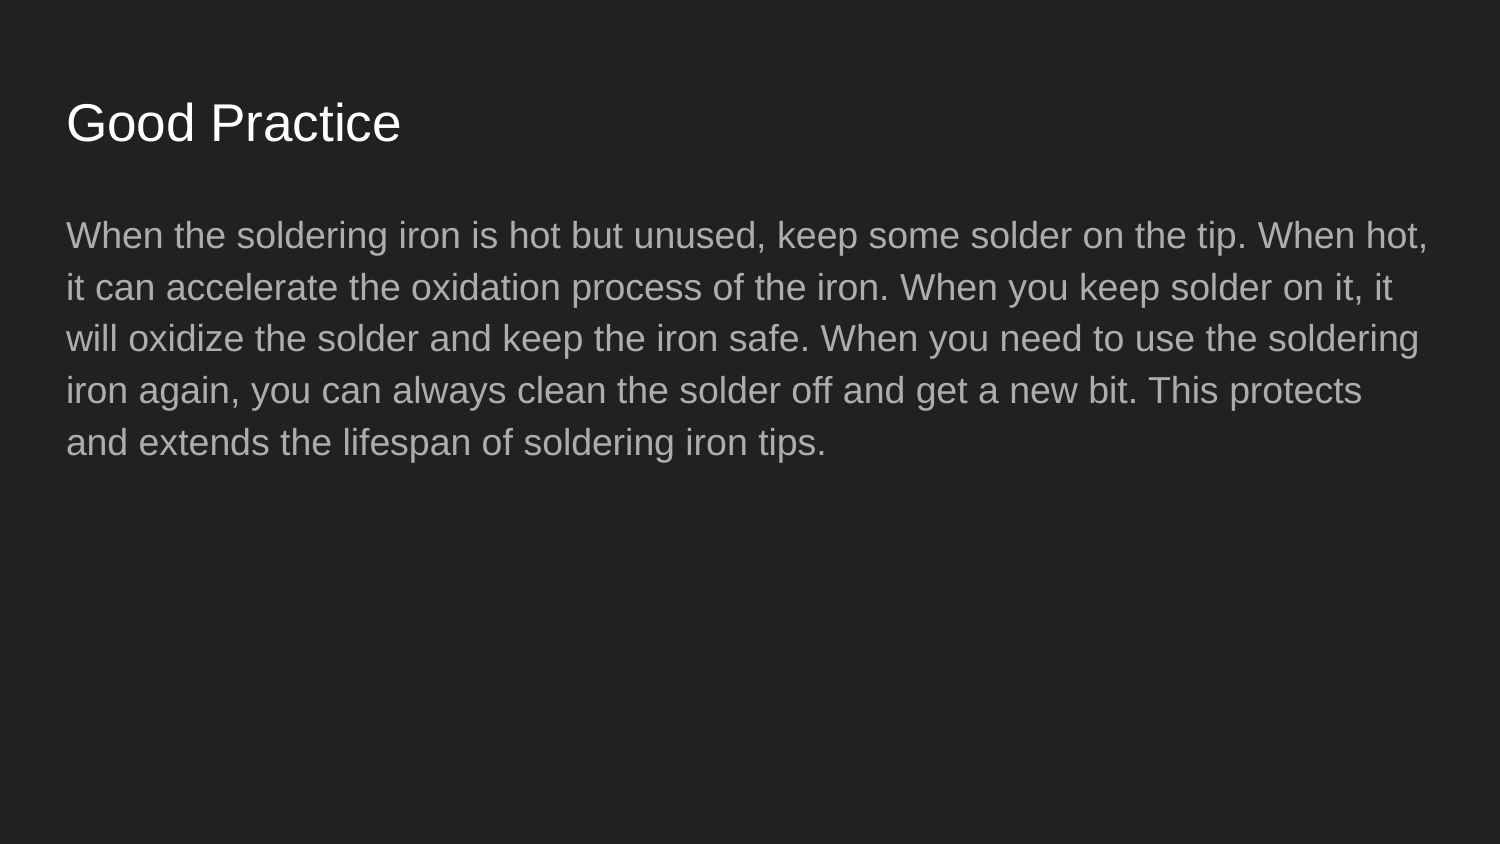

# Good Practice
When the soldering iron is hot but unused, keep some solder on the tip. When hot, it can accelerate the oxidation process of the iron. When you keep solder on it, it will oxidize the solder and keep the iron safe. When you need to use the soldering iron again, you can always clean the solder off and get a new bit. This protects and extends the lifespan of soldering iron tips.